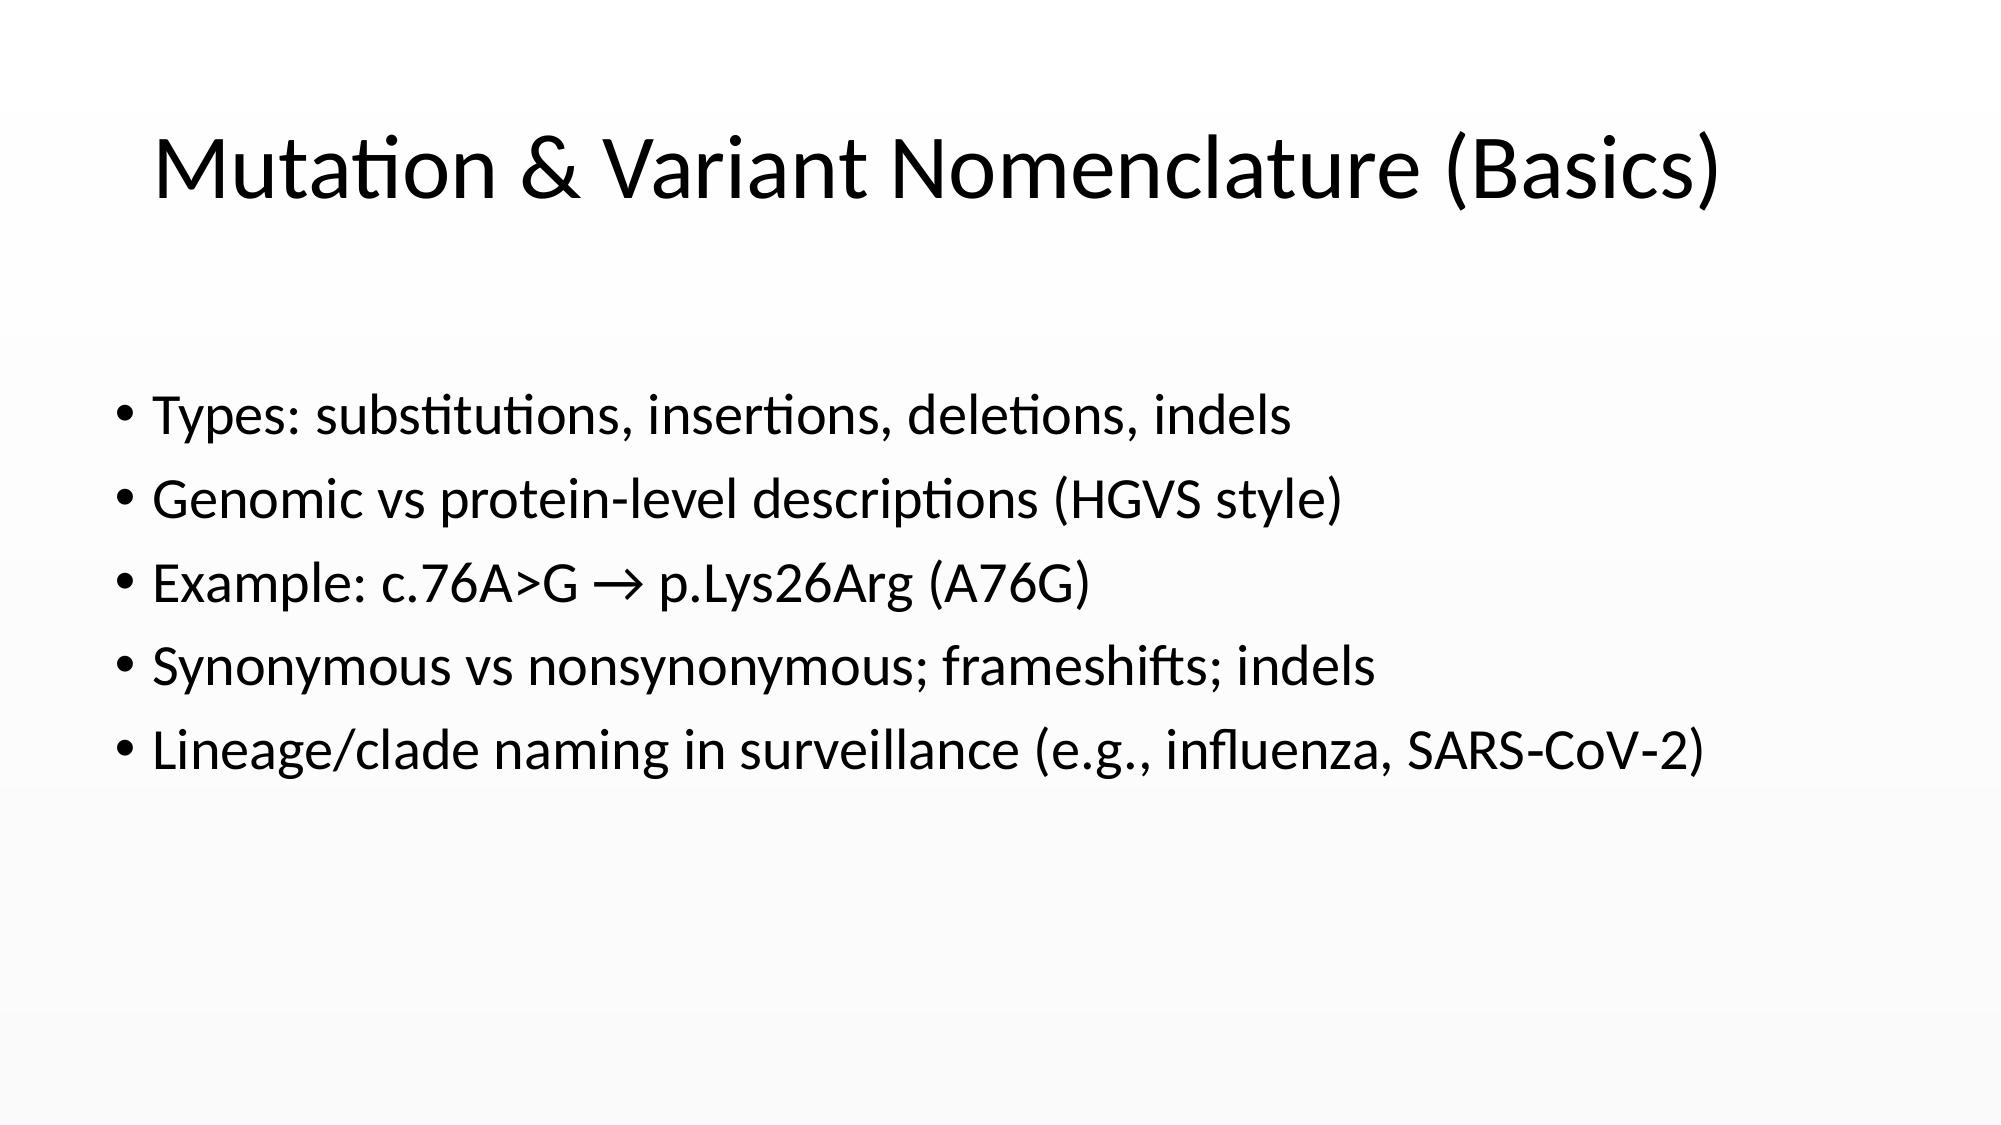

# Mutation & Variant Nomenclature (Basics)
Types: substitutions, insertions, deletions, indels
Genomic vs protein-level descriptions (HGVS style)
Example: c.76A>G → p.Lys26Arg (A76G)
Synonymous vs nonsynonymous; frameshifts; indels
Lineage/clade naming in surveillance (e.g., influenza, SARS‑CoV‑2)